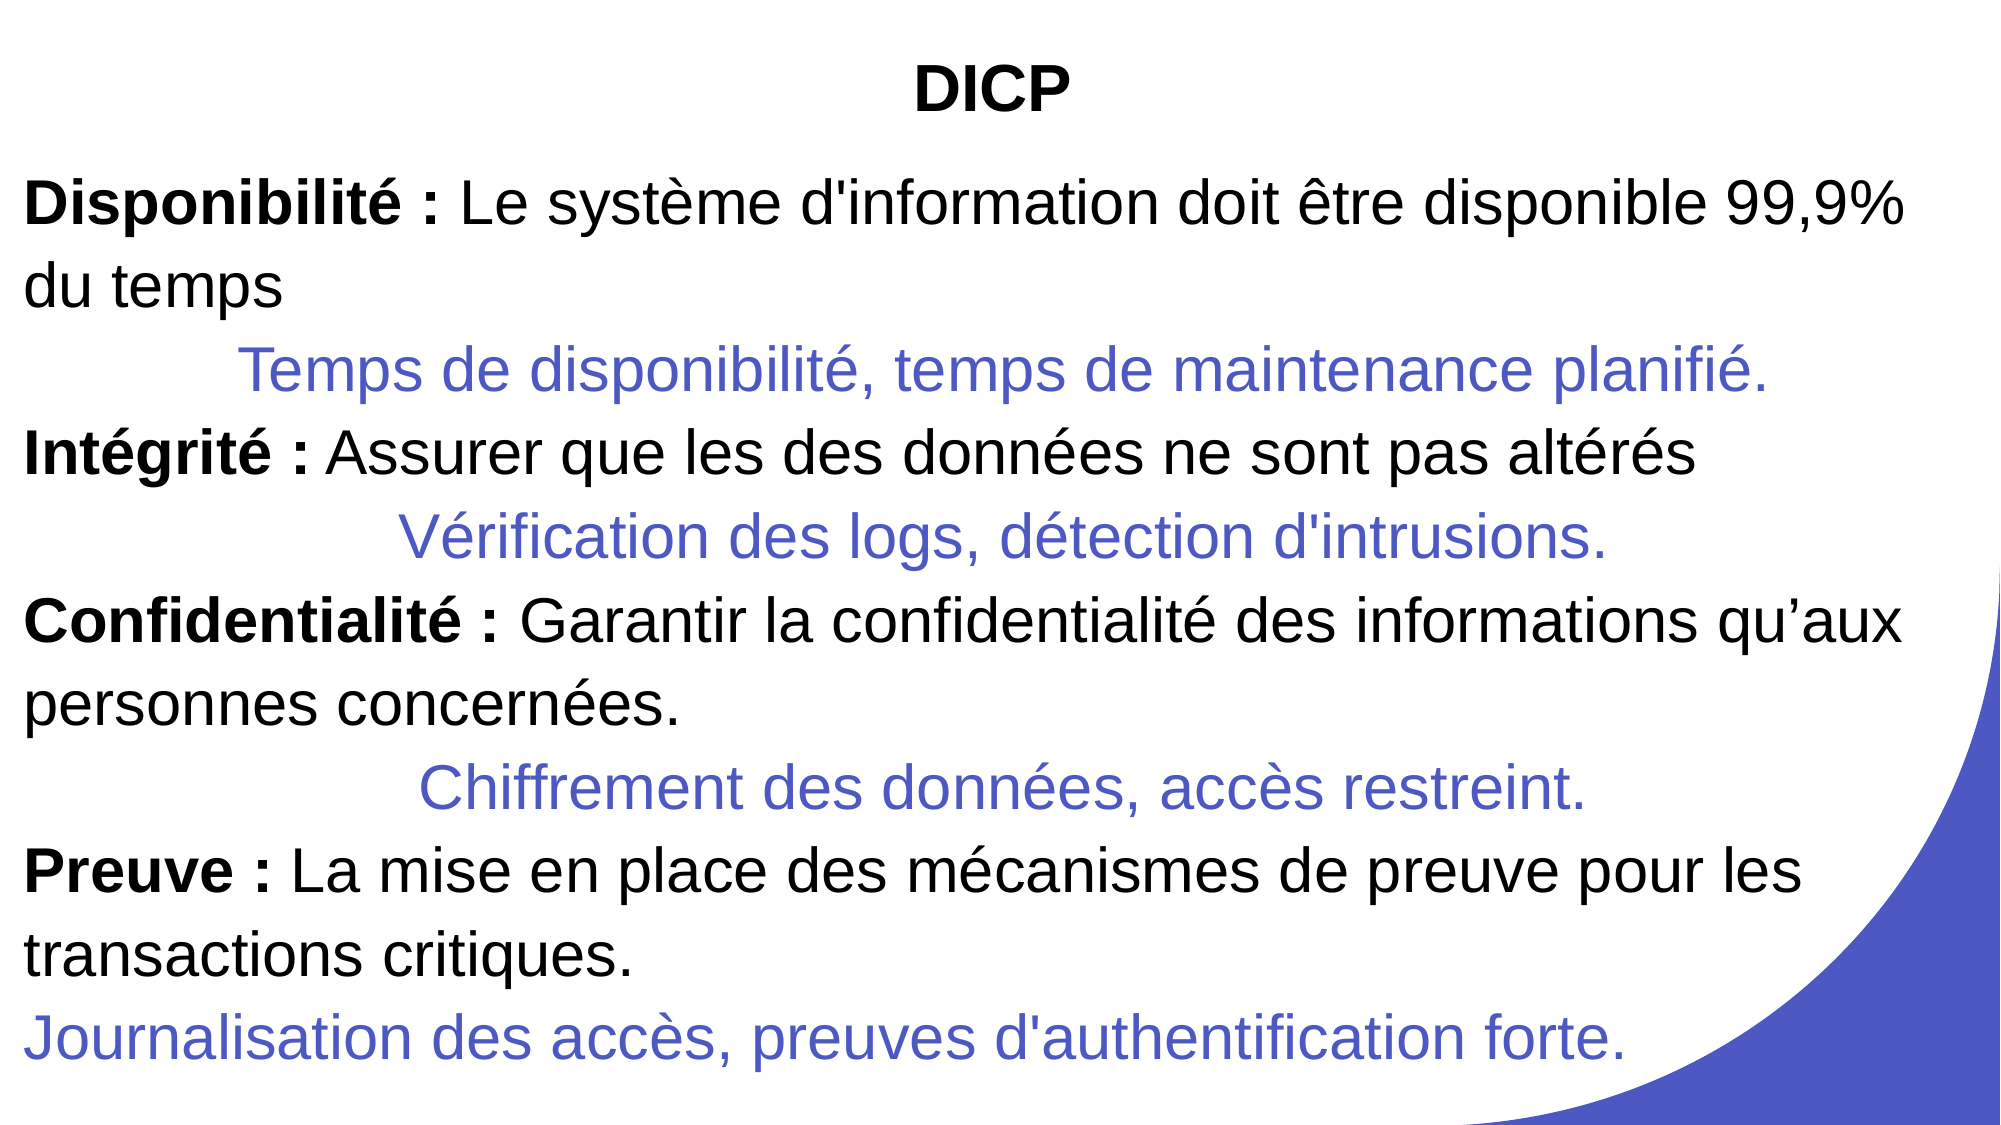

# DICP
Disponibilité : Le système d'information doit être disponible 99,9% du temps
Temps de disponibilité, temps de maintenance planifié.
Intégrité : Assurer que les des données ne sont pas altérés
Vérification des logs, détection d'intrusions.
Confidentialité : Garantir la confidentialité des informations qu’aux personnes concernées.
Chiffrement des données, accès restreint.
Preuve : La mise en place des mécanismes de preuve pour les transactions critiques.
Journalisation des accès, preuves d'authentification forte.